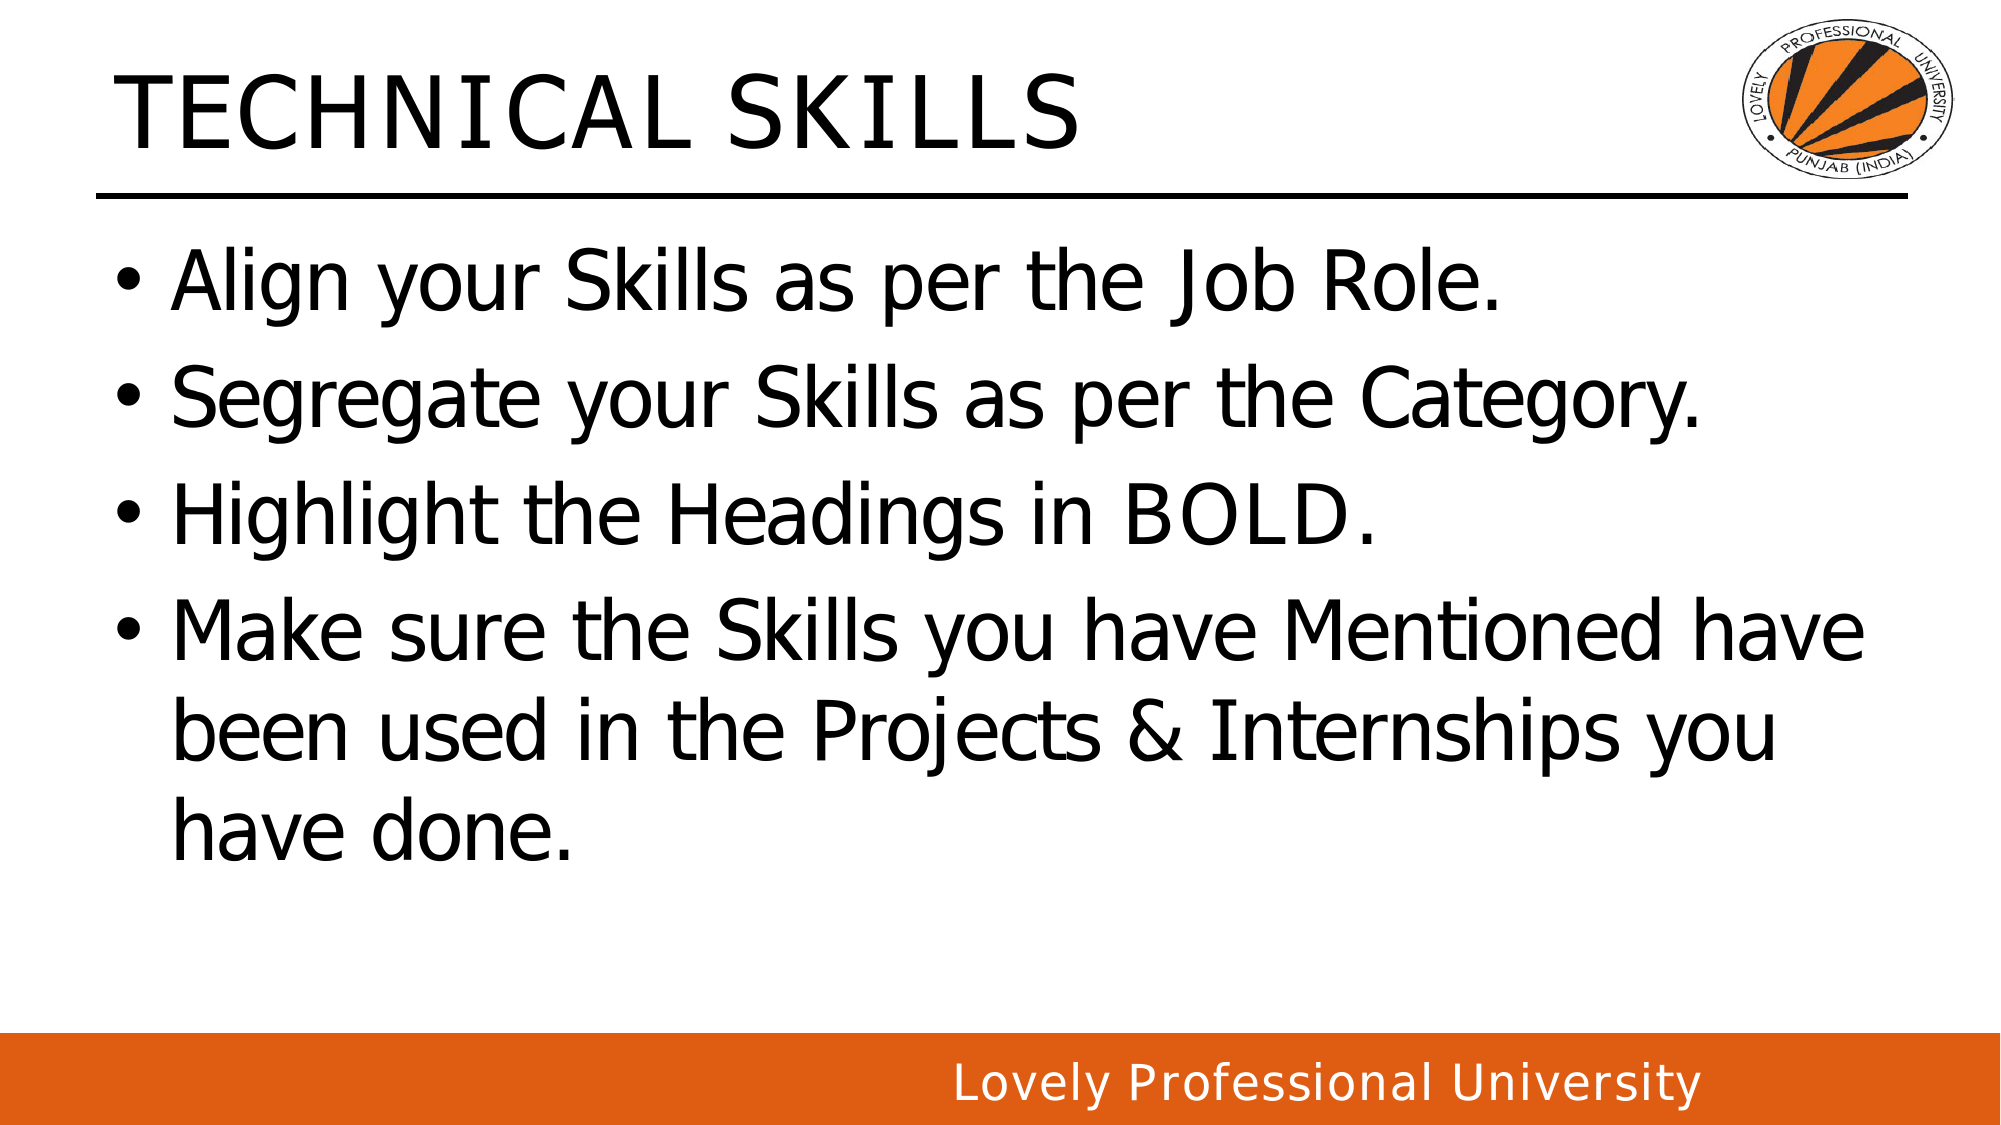

# TECHNICAL SKILLS
Align your Skills as per the Job Role.
Segregate your Skills as per the Category.
Highlight the Headings in BOLD.
Make sure the Skills you have Mentioned have been used in the Projects & Internships you have done.